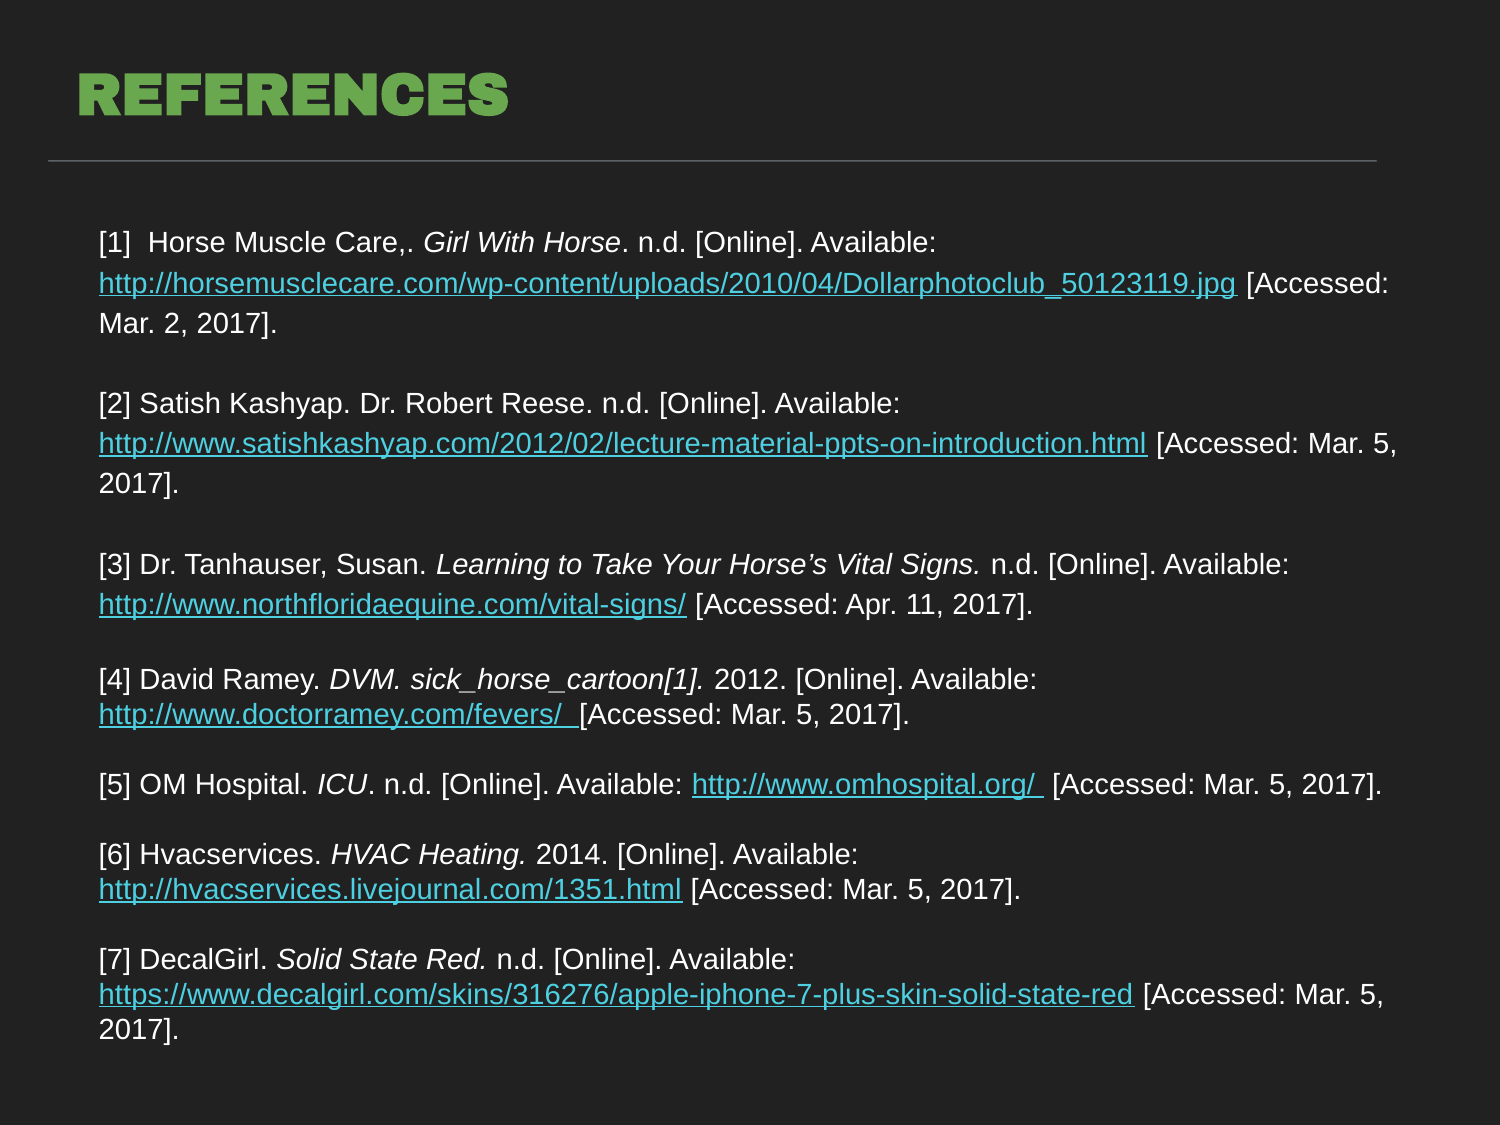

REFERENCES
[1]  Horse Muscle Care,. Girl With Horse. n.d. [Online]. Available: http://horsemusclecare.com/wp-content/uploads/2010/04/Dollarphotoclub_50123119.jpg [Accessed: Mar. 2, 2017].

[2] Satish Kashyap. Dr. Robert Reese. n.d. [Online]. Available:http://www.satishkashyap.com/2012/02/lecture-material-ppts-on-introduction.html [Accessed: Mar. 5, 2017].

[3] Dr. Tanhauser, Susan. Learning to Take Your Horse’s Vital Signs. n.d. [Online]. Available: http://www.northfloridaequine.com/vital-signs/ [Accessed: Apr. 11, 2017].

[4] David Ramey. DVM. sick_horse_cartoon[1]. 2012. [Online]. Available: http://www.doctorramey.com/fevers/  [Accessed: Mar. 5, 2017].

[5] OM Hospital. ICU. n.d. [Online]. Available: http://www.omhospital.org/  [Accessed: Mar. 5, 2017].

[6] Hvacservices. HVAC Heating. 2014. [Online]. Available: http://hvacservices.livejournal.com/1351.html [Accessed: Mar. 5, 2017].

[7] DecalGirl. Solid State Red. n.d. [Online]. Available:
https://www.decalgirl.com/skins/316276/apple-iphone-7-plus-skin-solid-state-red [Accessed: Mar. 5, 2017].